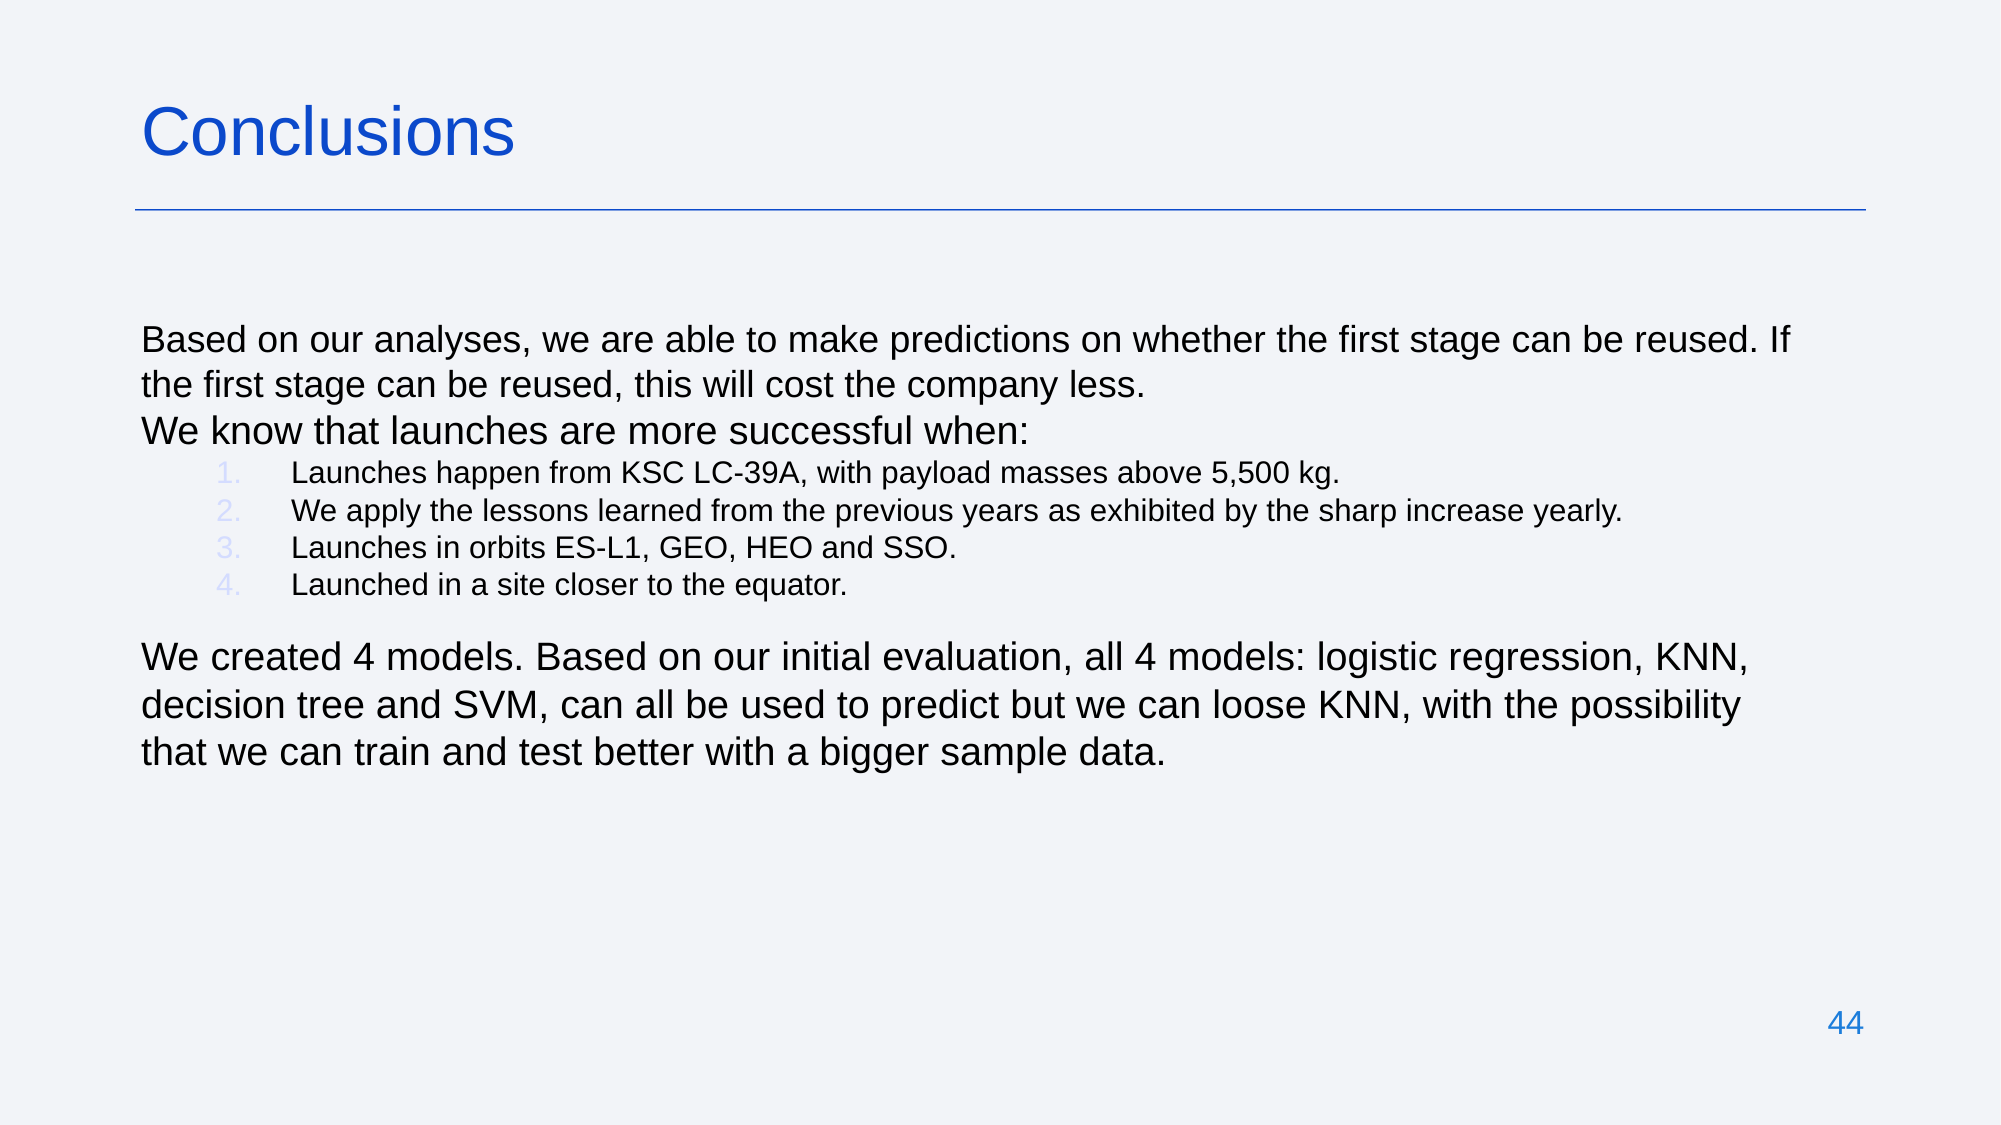

Conclusions
Based on our analyses, we are able to make predictions on whether the first stage can be reused. If the first stage can be reused, this will cost the company less.
We know that launches are more successful when:
Launches happen from KSC LC-39A, with payload masses above 5,500 kg.
We apply the lessons learned from the previous years as exhibited by the sharp increase yearly.
Launches in orbits ES-L1, GEO, HEO and SSO.
Launched in a site closer to the equator.
We created 4 models. Based on our initial evaluation, all 4 models: logistic regression, KNN, decision tree and SVM, can all be used to predict but we can loose KNN, with the possibility that we can train and test better with a bigger sample data.
44